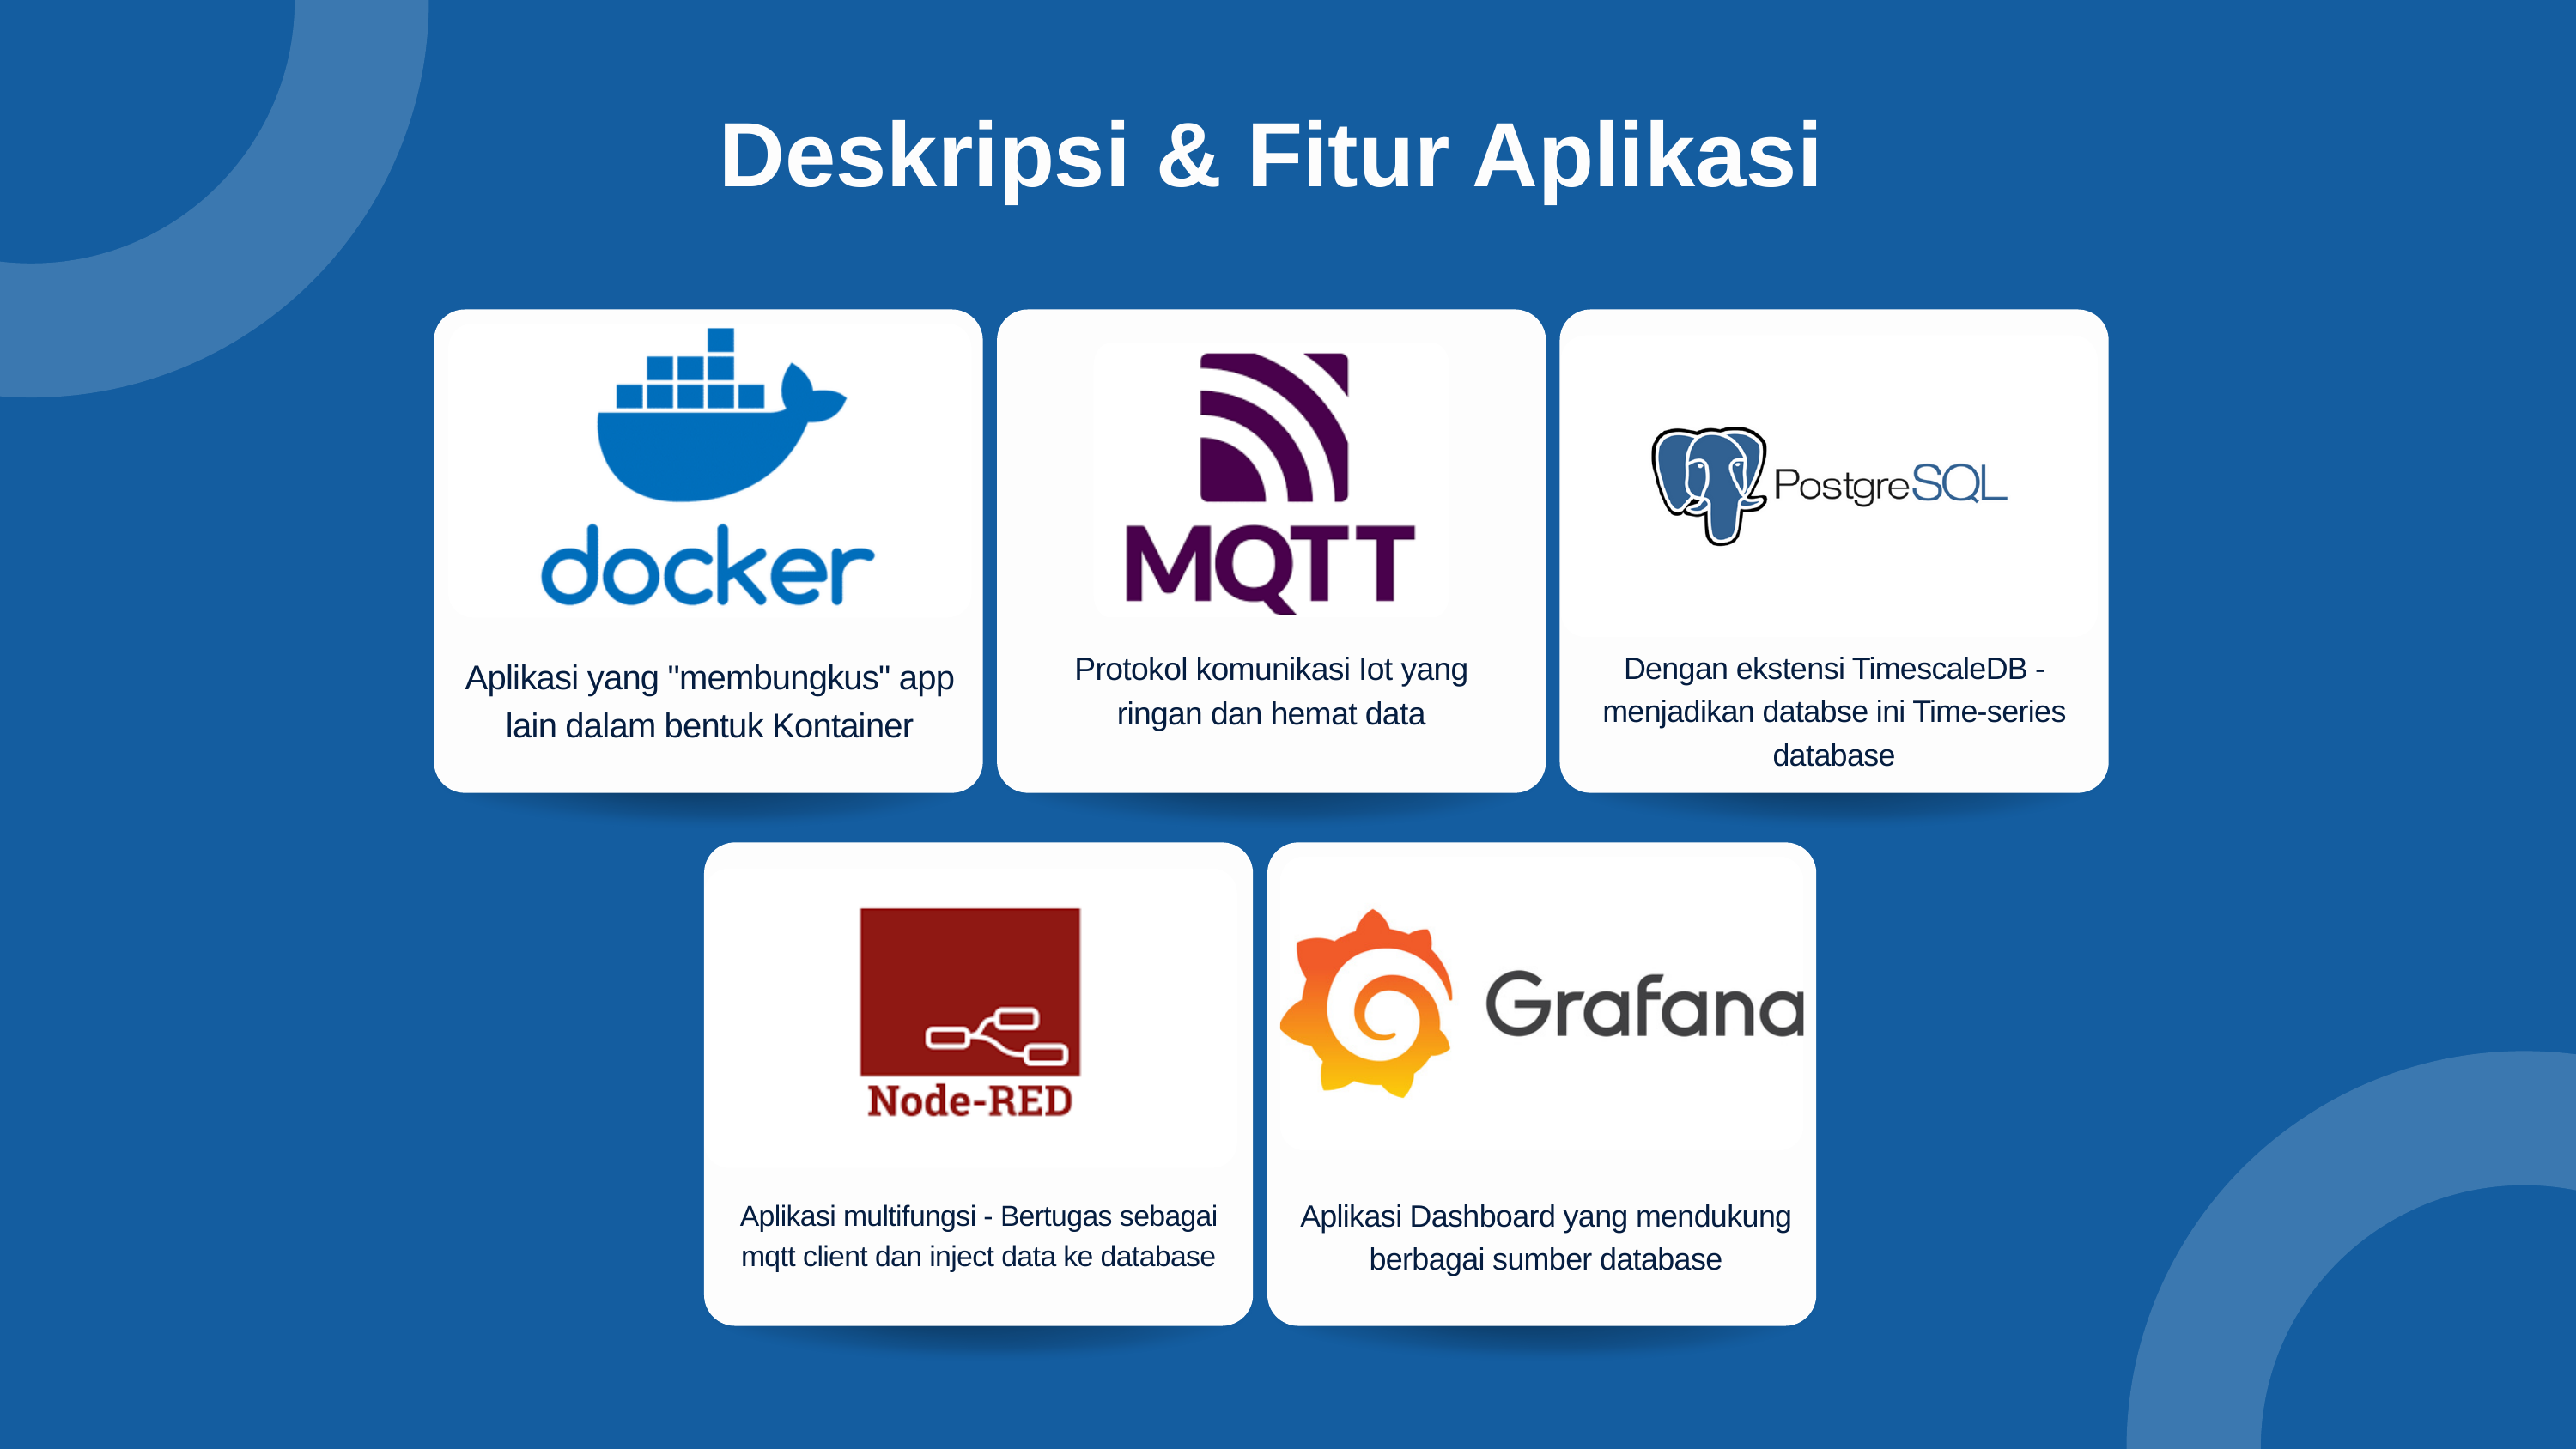

Deskripsi & Fitur Aplikasi

Protokol komunikasi Iot yang ringan dan hemat data
Dengan ekstensi TimescaleDB - menjadikan databse ini Time-series database
Aplikasi yang "membungkus" app lain dalam bentuk Kontainer

Aplikasi Dashboard yang mendukung berbagai sumber database
Aplikasi multifungsi - Bertugas sebagai mqtt client dan inject data ke database